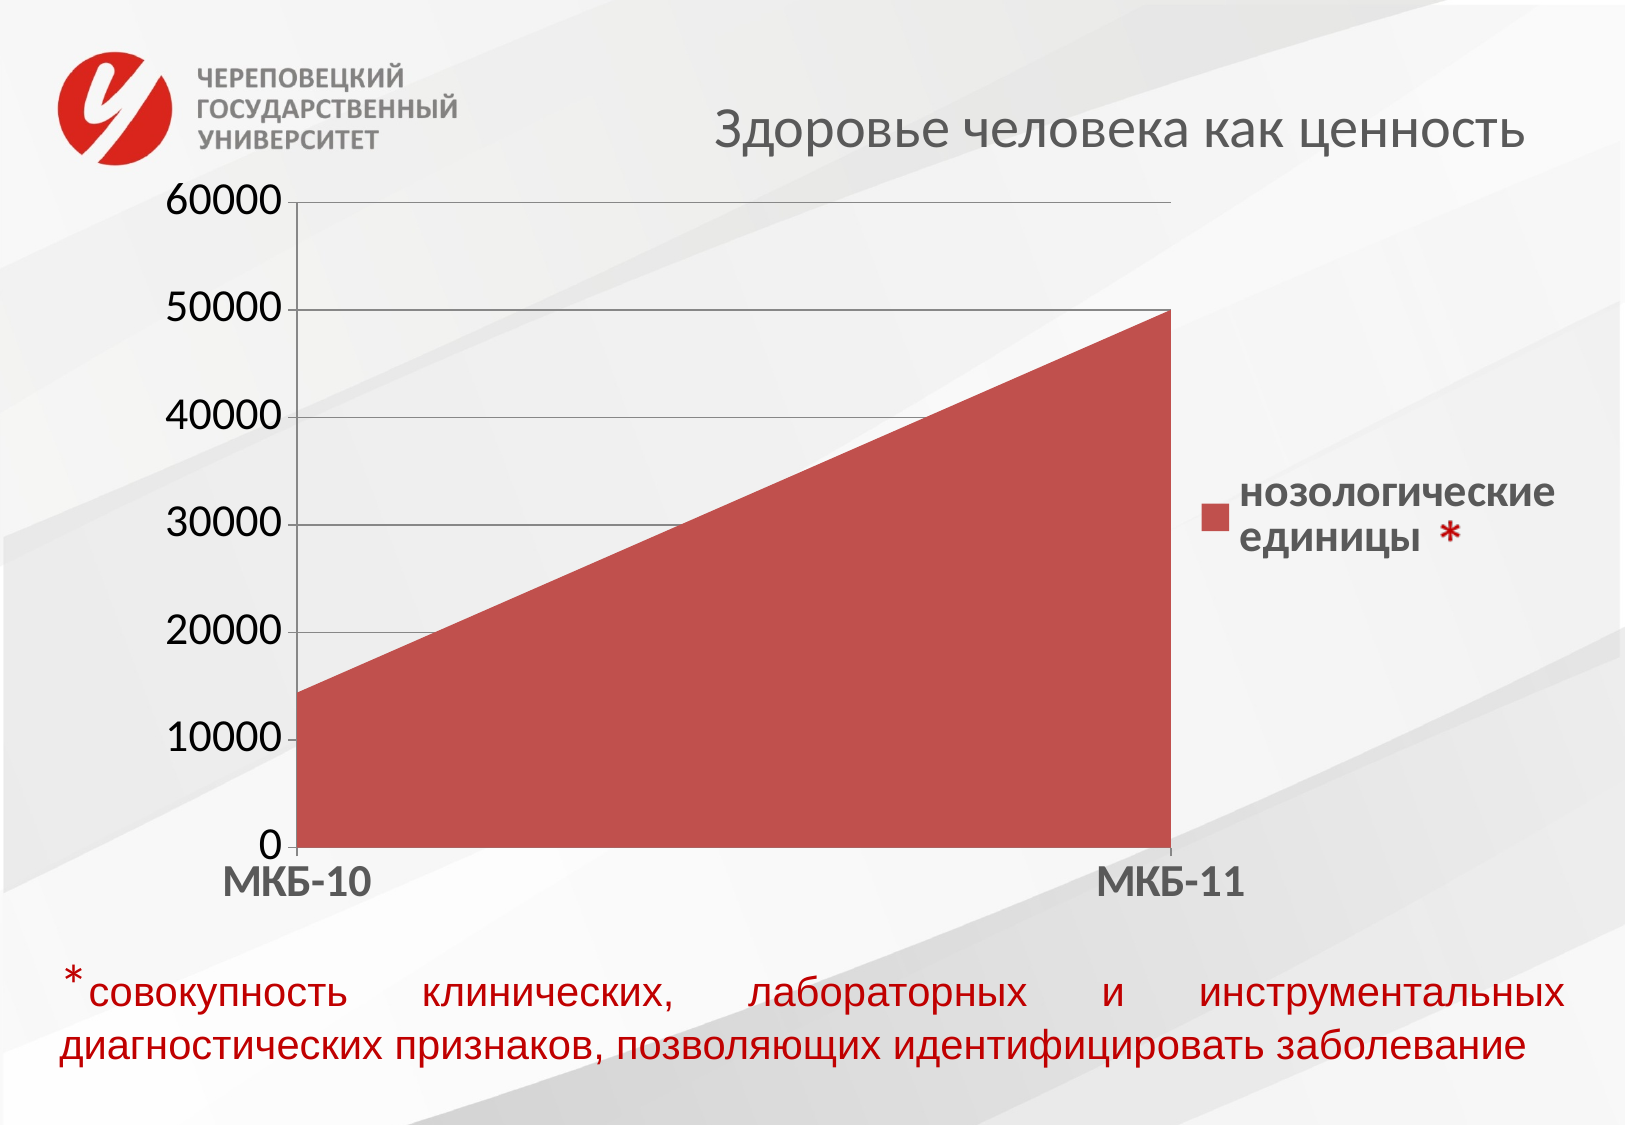

# Здоровье человека как ценность

### Chart

| Category | нозологические единицы |
|---|---|
| МКБ-10 | 14400.0 |
| МКБ-11 | 50000.0 |
*совокупность клинических, лабораторных и инструментальных диагностических признаков, позволяющих идентифицировать заболевание